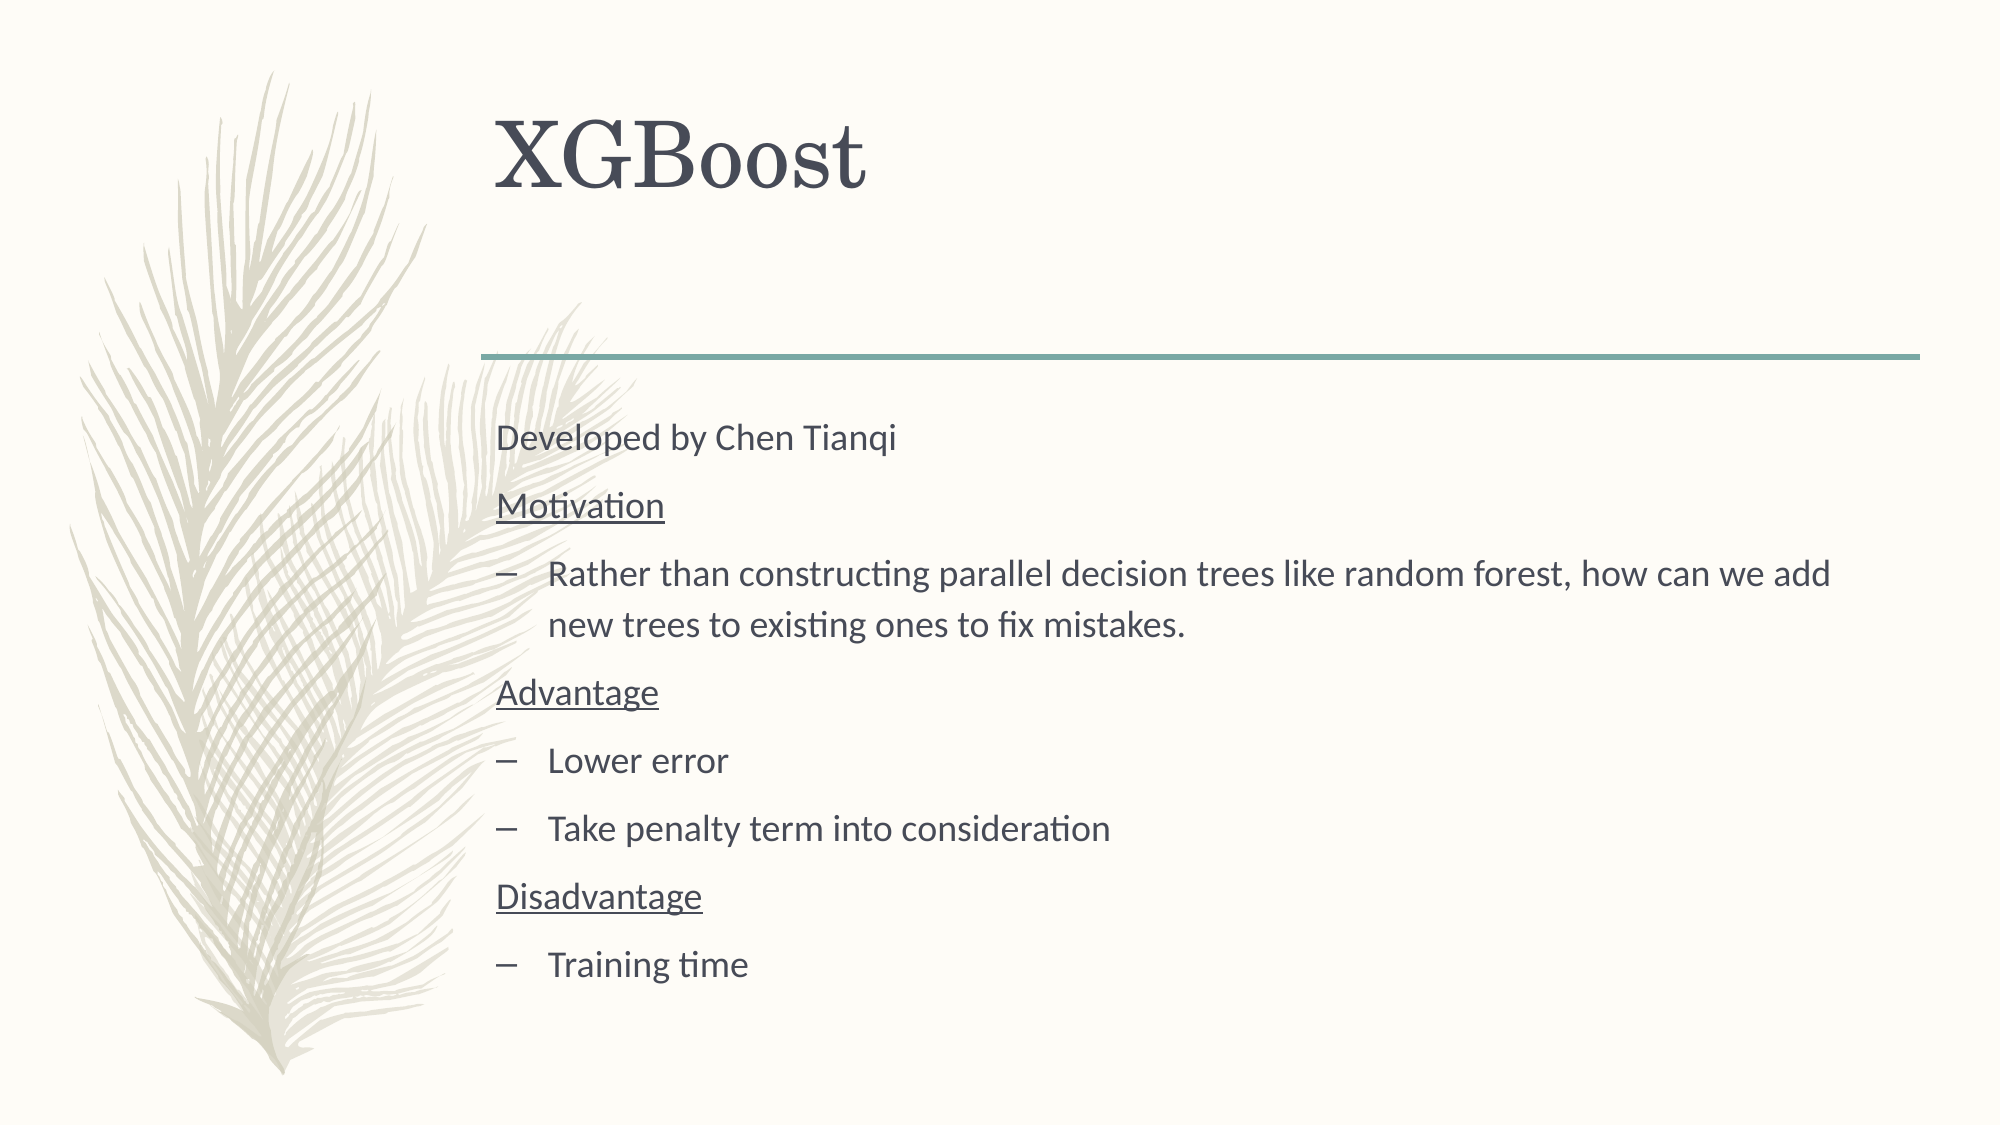

# XGBoost
Developed by Chen Tianqi
Motivation
Rather than constructing parallel decision trees like random forest, how can we add new trees to existing ones to fix mistakes.
Advantage
Lower error
Take penalty term into consideration
Disadvantage
Training time